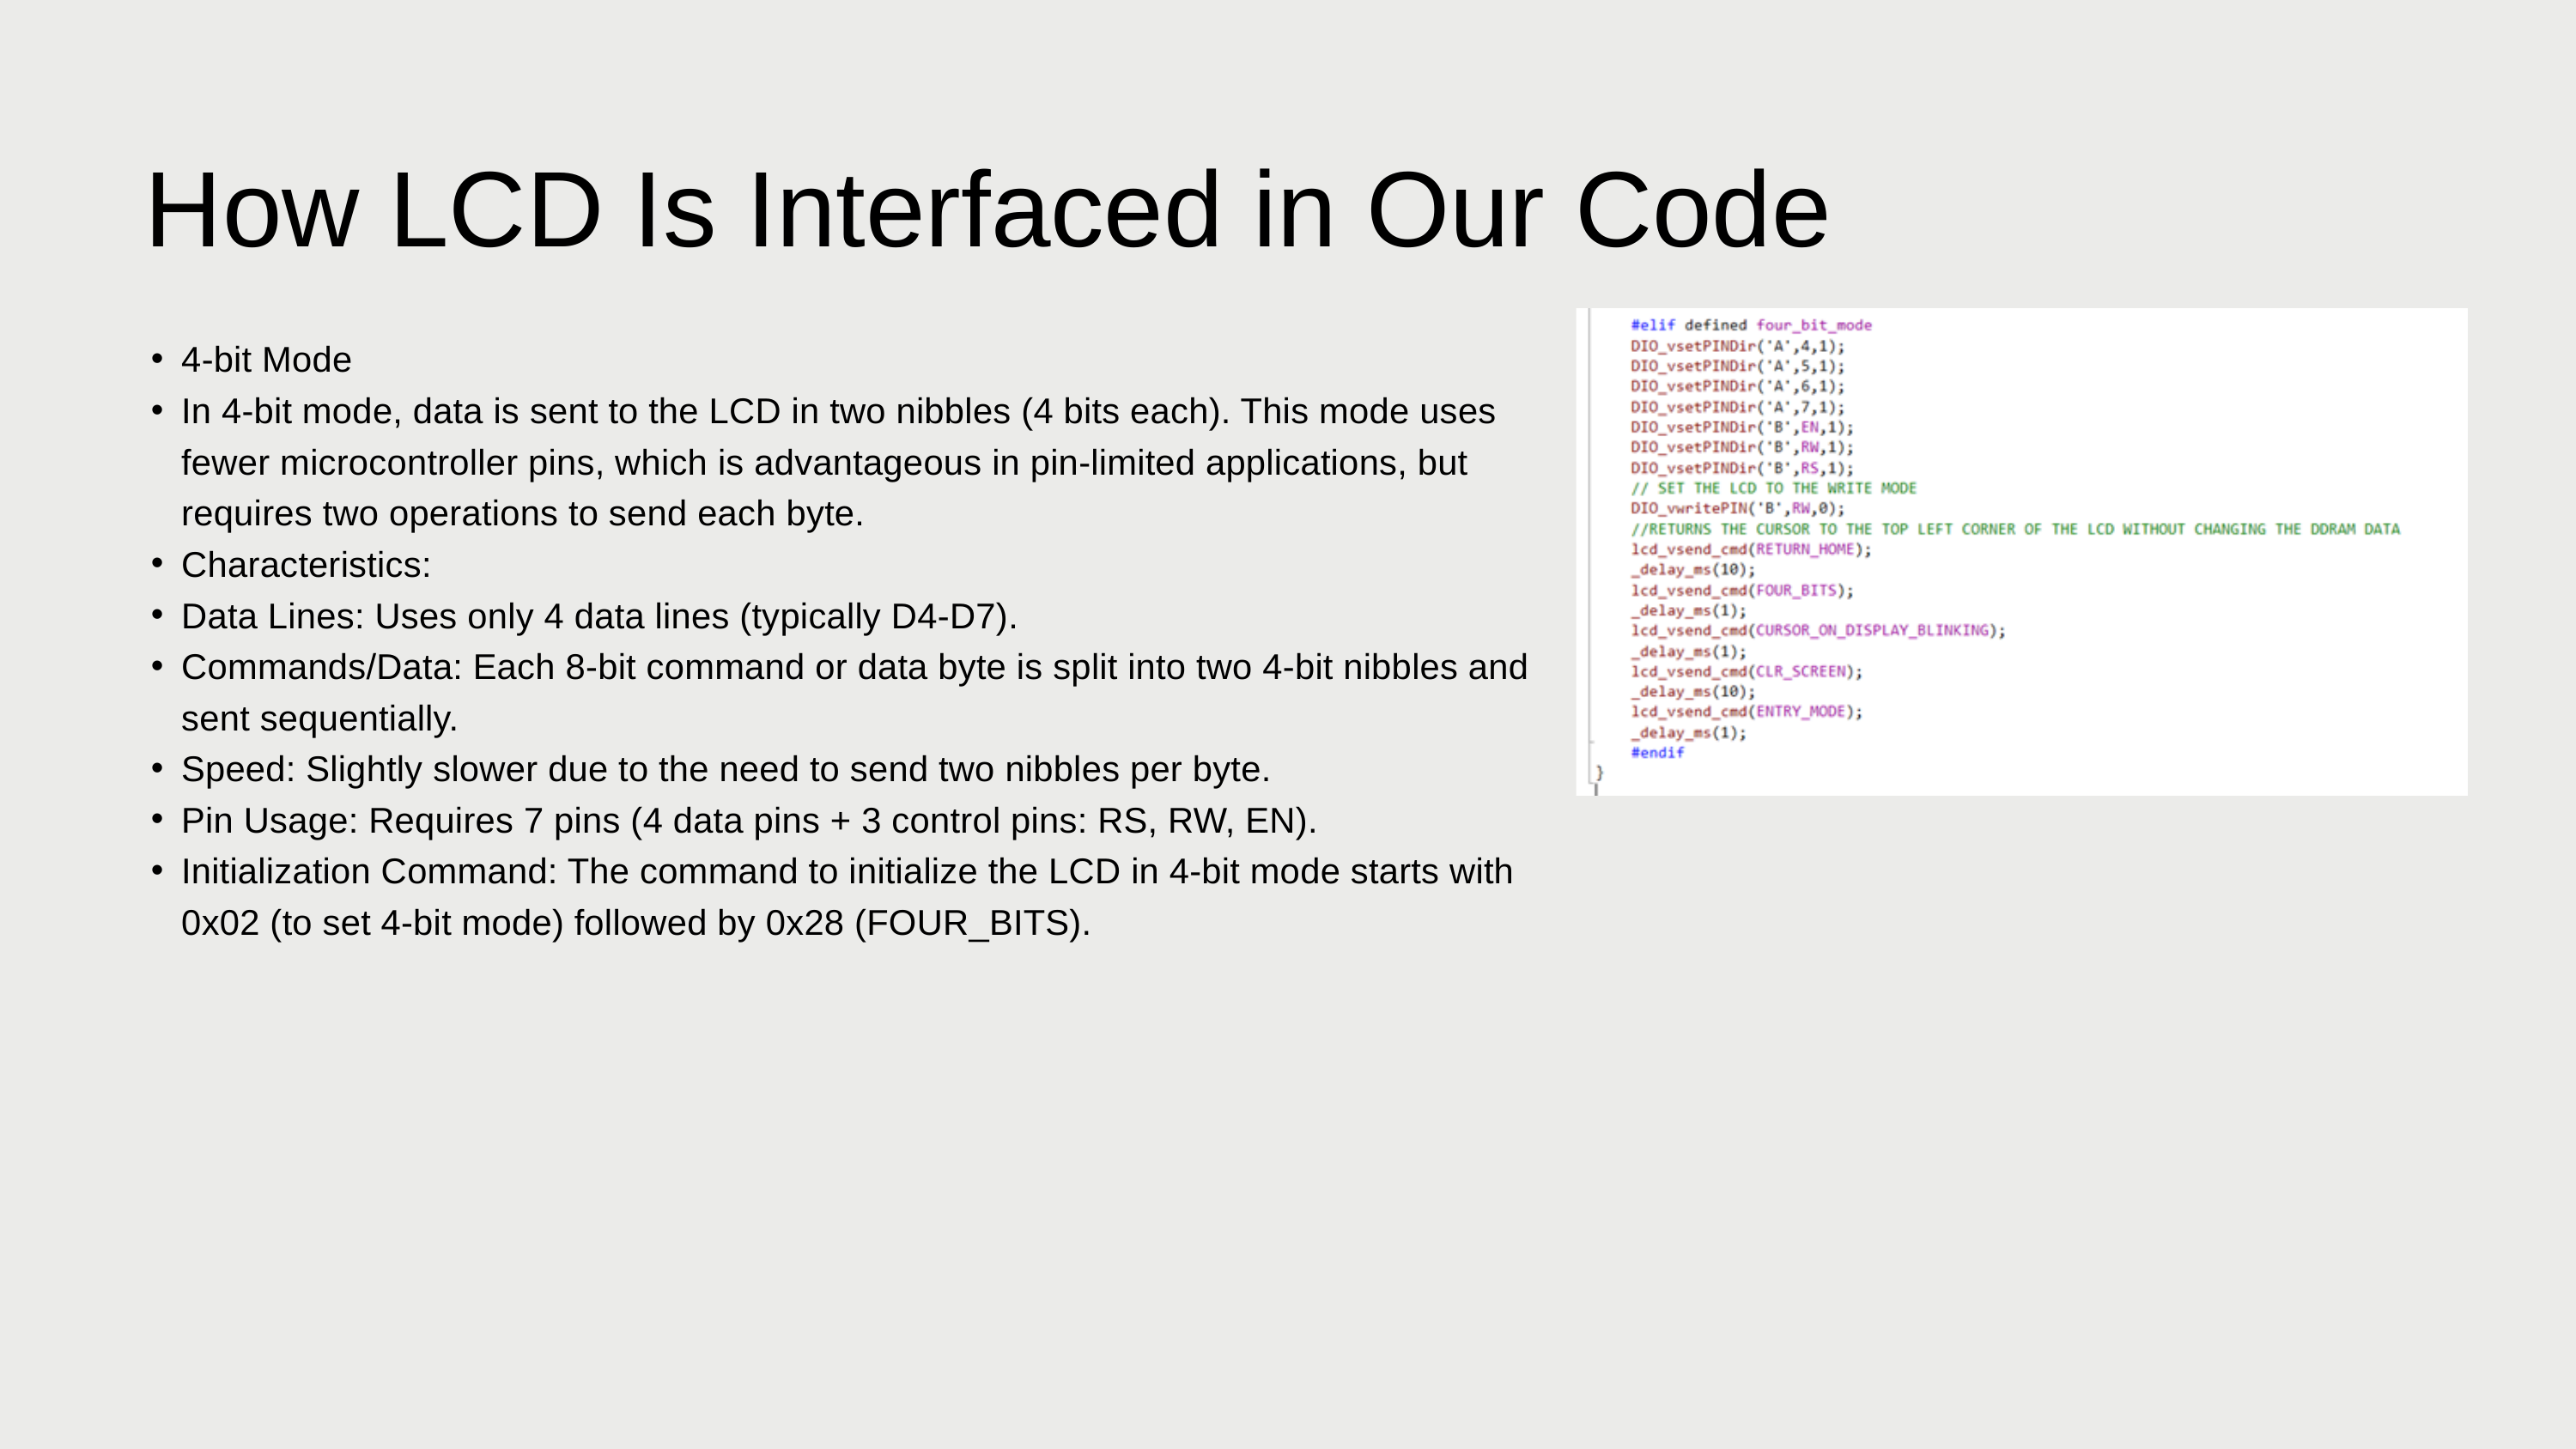

How LCD Is Interfaced in Our Code

4-bit Mode
In 4-bit mode, data is sent to the LCD in two nibbles (4 bits each). This mode uses fewer microcontroller pins, which is advantageous in pin-limited applications, but requires two operations to send each byte.
Characteristics:
Data Lines: Uses only 4 data lines (typically D4-D7).
Commands/Data: Each 8-bit command or data byte is split into two 4-bit nibbles and sent sequentially.
Speed: Slightly slower due to the need to send two nibbles per byte.
Pin Usage: Requires 7 pins (4 data pins + 3 control pins: RS, RW, EN).
Initialization Command: The command to initialize the LCD in 4-bit mode starts with 0x02 (to set 4-bit mode) followed by 0x28 (FOUR_BITS).